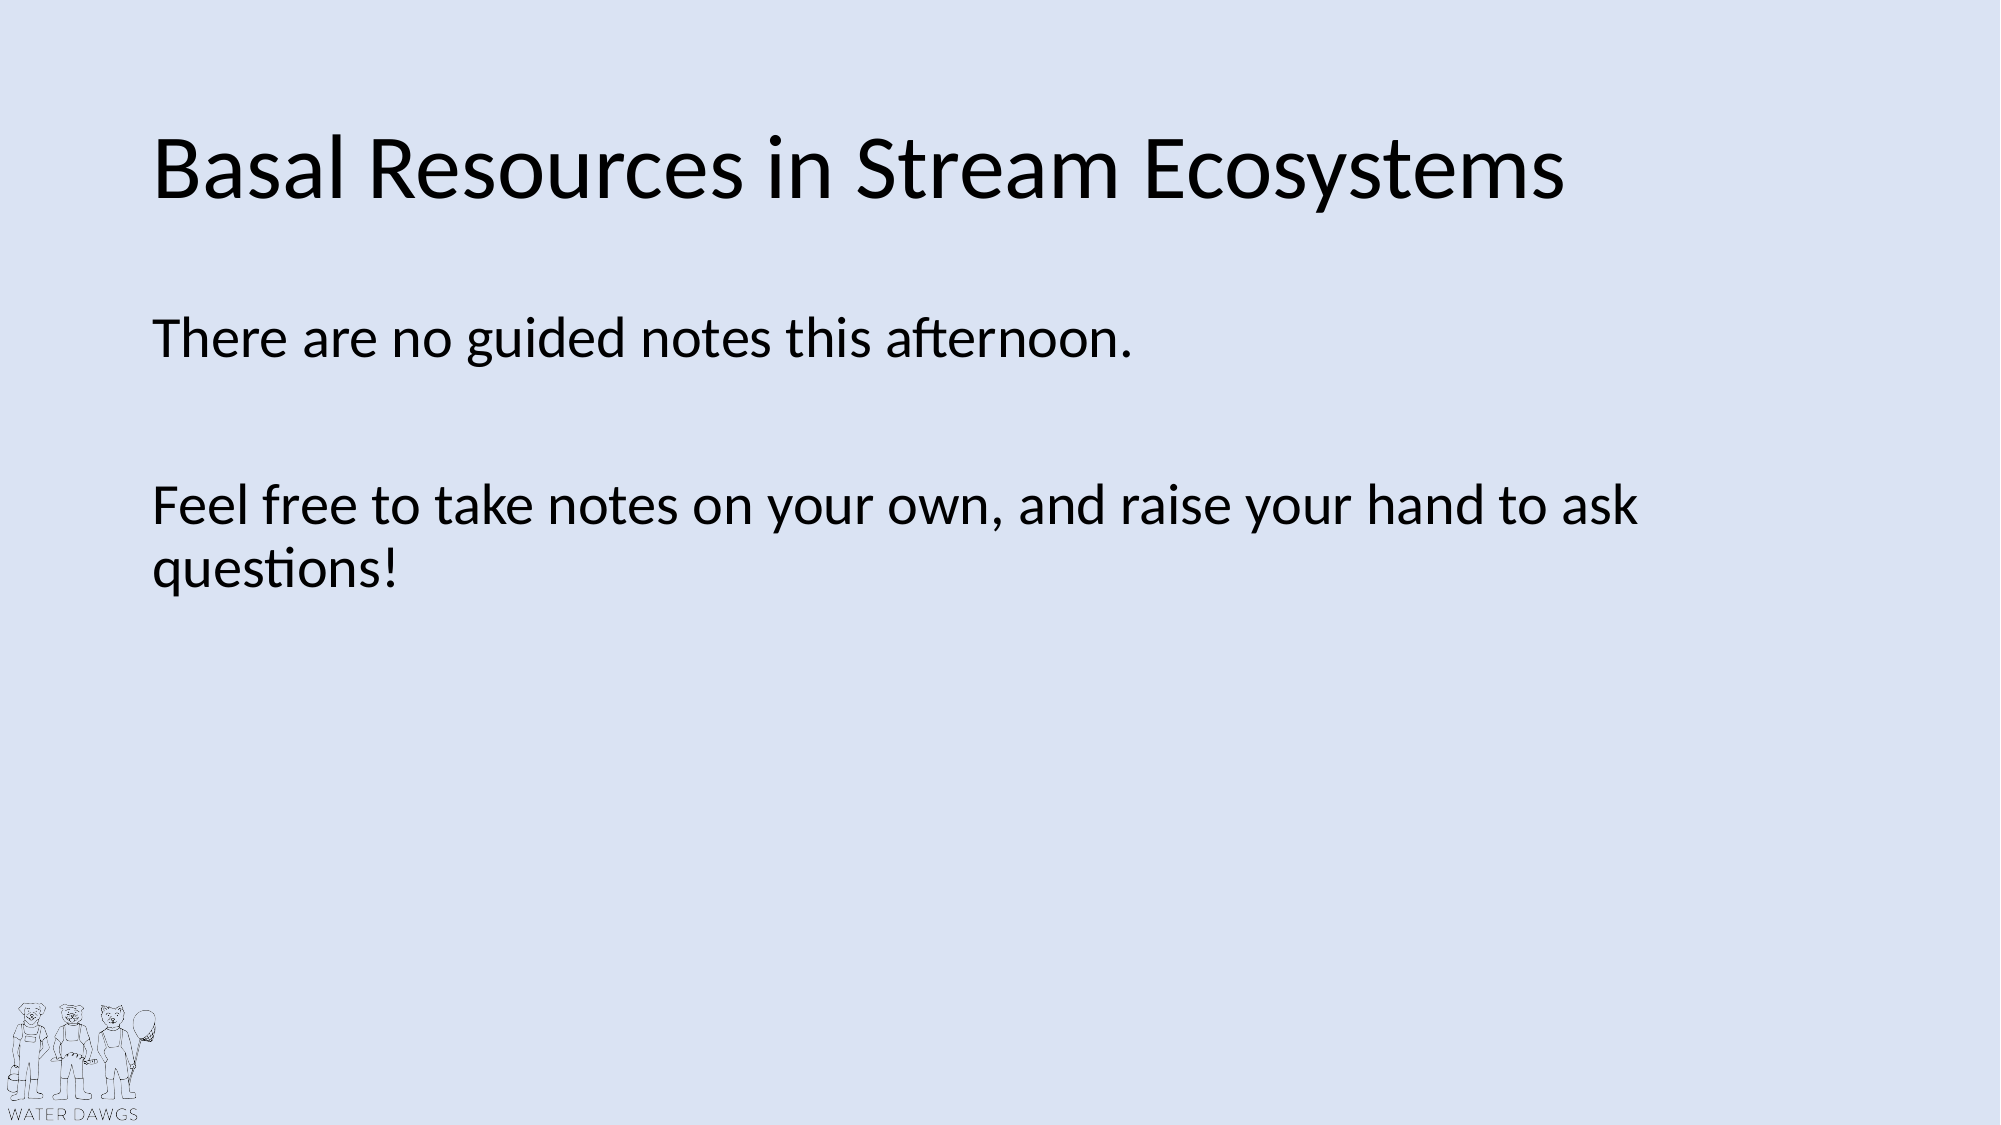

# Basal Resources in Stream Ecosystems
There are no guided notes this afternoon.

Feel free to take notes on your own, and raise your hand to ask questions!